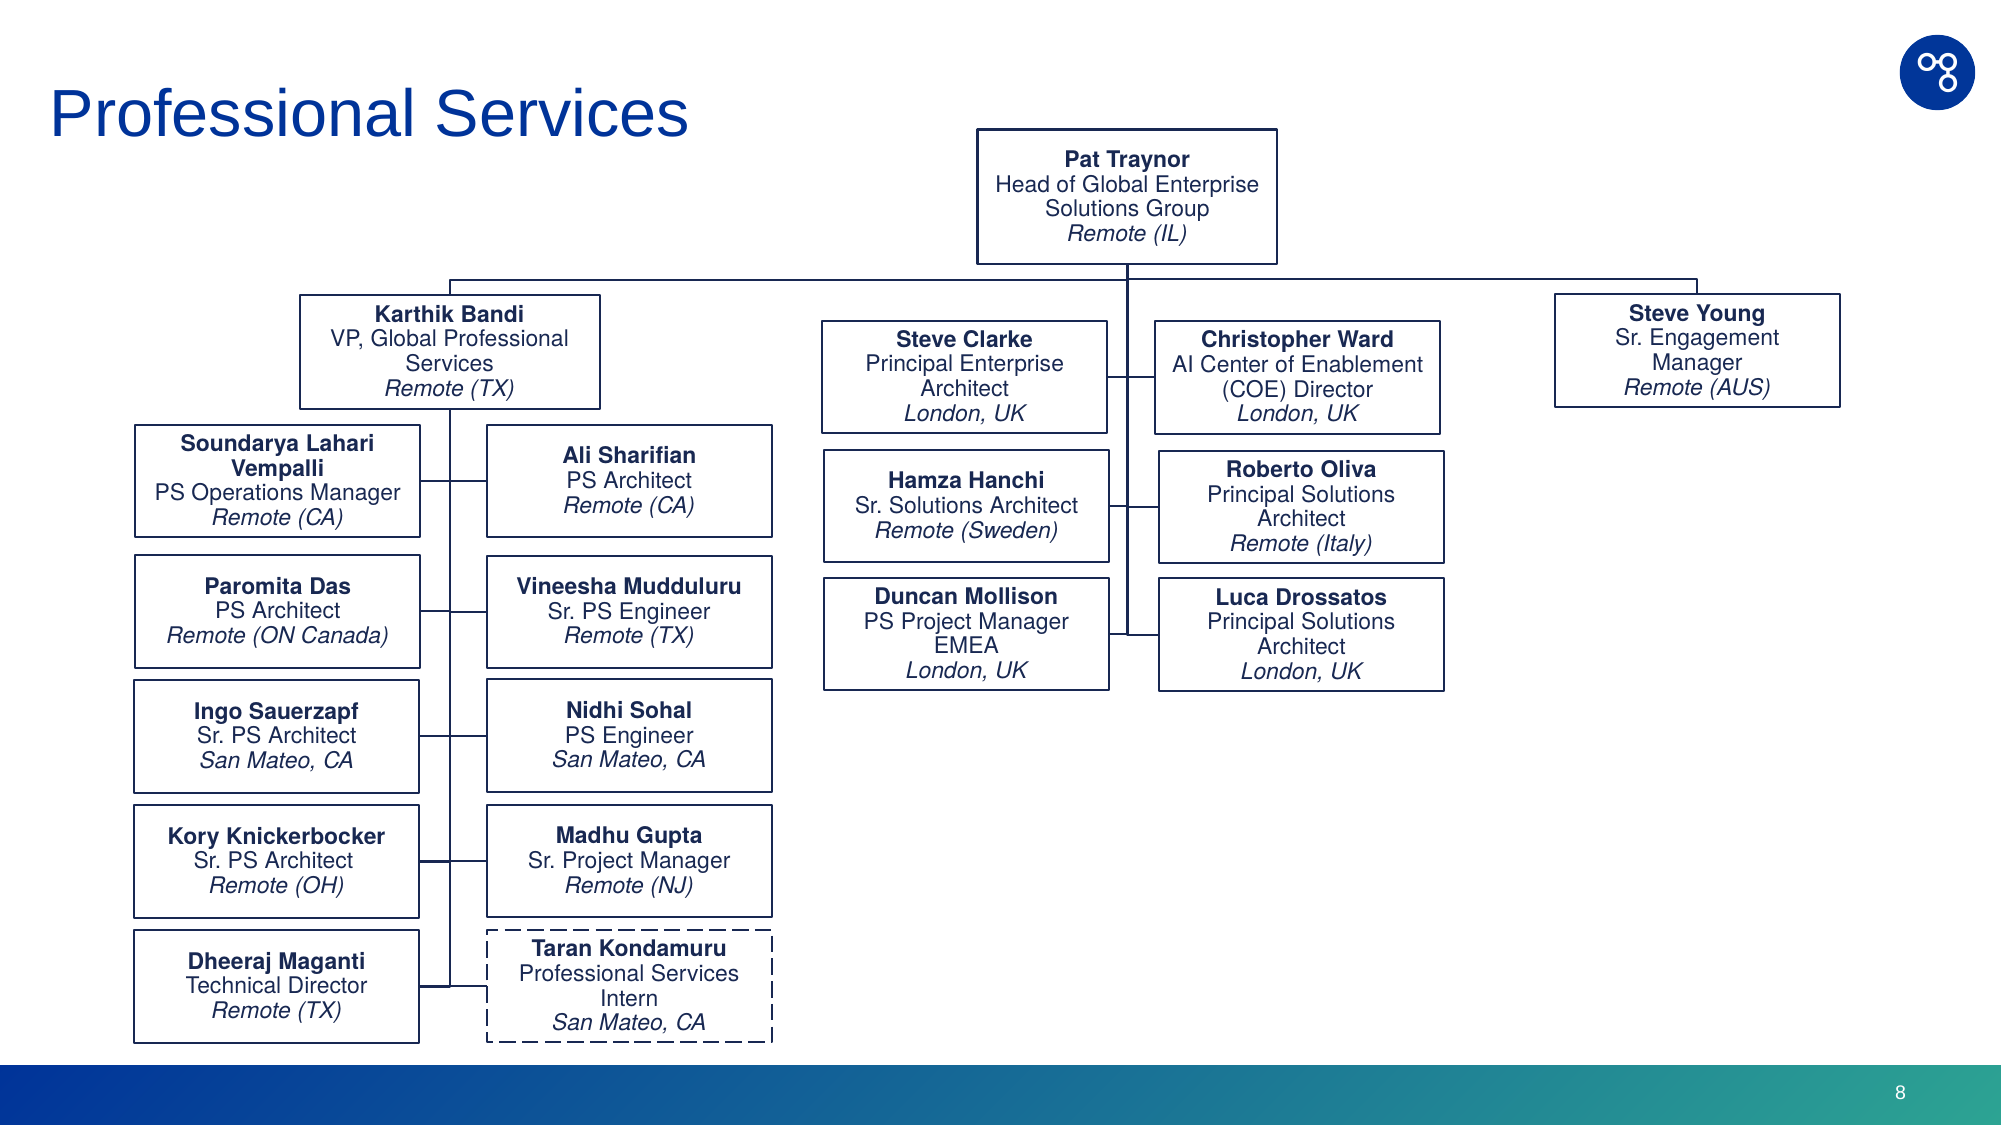

# Professional Services
Pat Traynor
Head of Global Enterprise Solutions Group
Remote (IL)
Steve Young
Sr. Engagement Manager
Remote (AUS)
Karthik Bandi
VP, Global Professional Services
Remote (TX)
Steve Clarke
Principal Enterprise Architect
London, UK
Christopher Ward
AI Center of Enablement (COE) Director
London, UK
Soundarya Lahari Vempalli
PS Operations Manager
Remote (CA)
Ali Sharifian
PS Architect
Remote (CA)
Hamza Hanchi
Sr. Solutions Architect
Remote (Sweden)
Roberto Oliva
Principal Solutions Architect
Remote (Italy)
Paromita Das
PS Architect
Remote (ON Canada)
Vineesha Mudduluru
Sr. PS Engineer
Remote (TX)
Duncan Mollison
PS Project Manager EMEA
London, UK
Luca Drossatos
Principal Solutions Architect
London, UK
Nidhi Sohal
PS Engineer
San Mateo, CA
Ingo Sauerzapf
Sr. PS Architect
San Mateo, CA
Madhu Gupta
Sr. Project Manager
Remote (NJ)
Kory Knickerbocker
Sr. PS Architect
Remote (OH)
Taran Kondamuru
Professional Services Intern
San Mateo, CA
Dheeraj Maganti
Technical Director
Remote (TX)

8